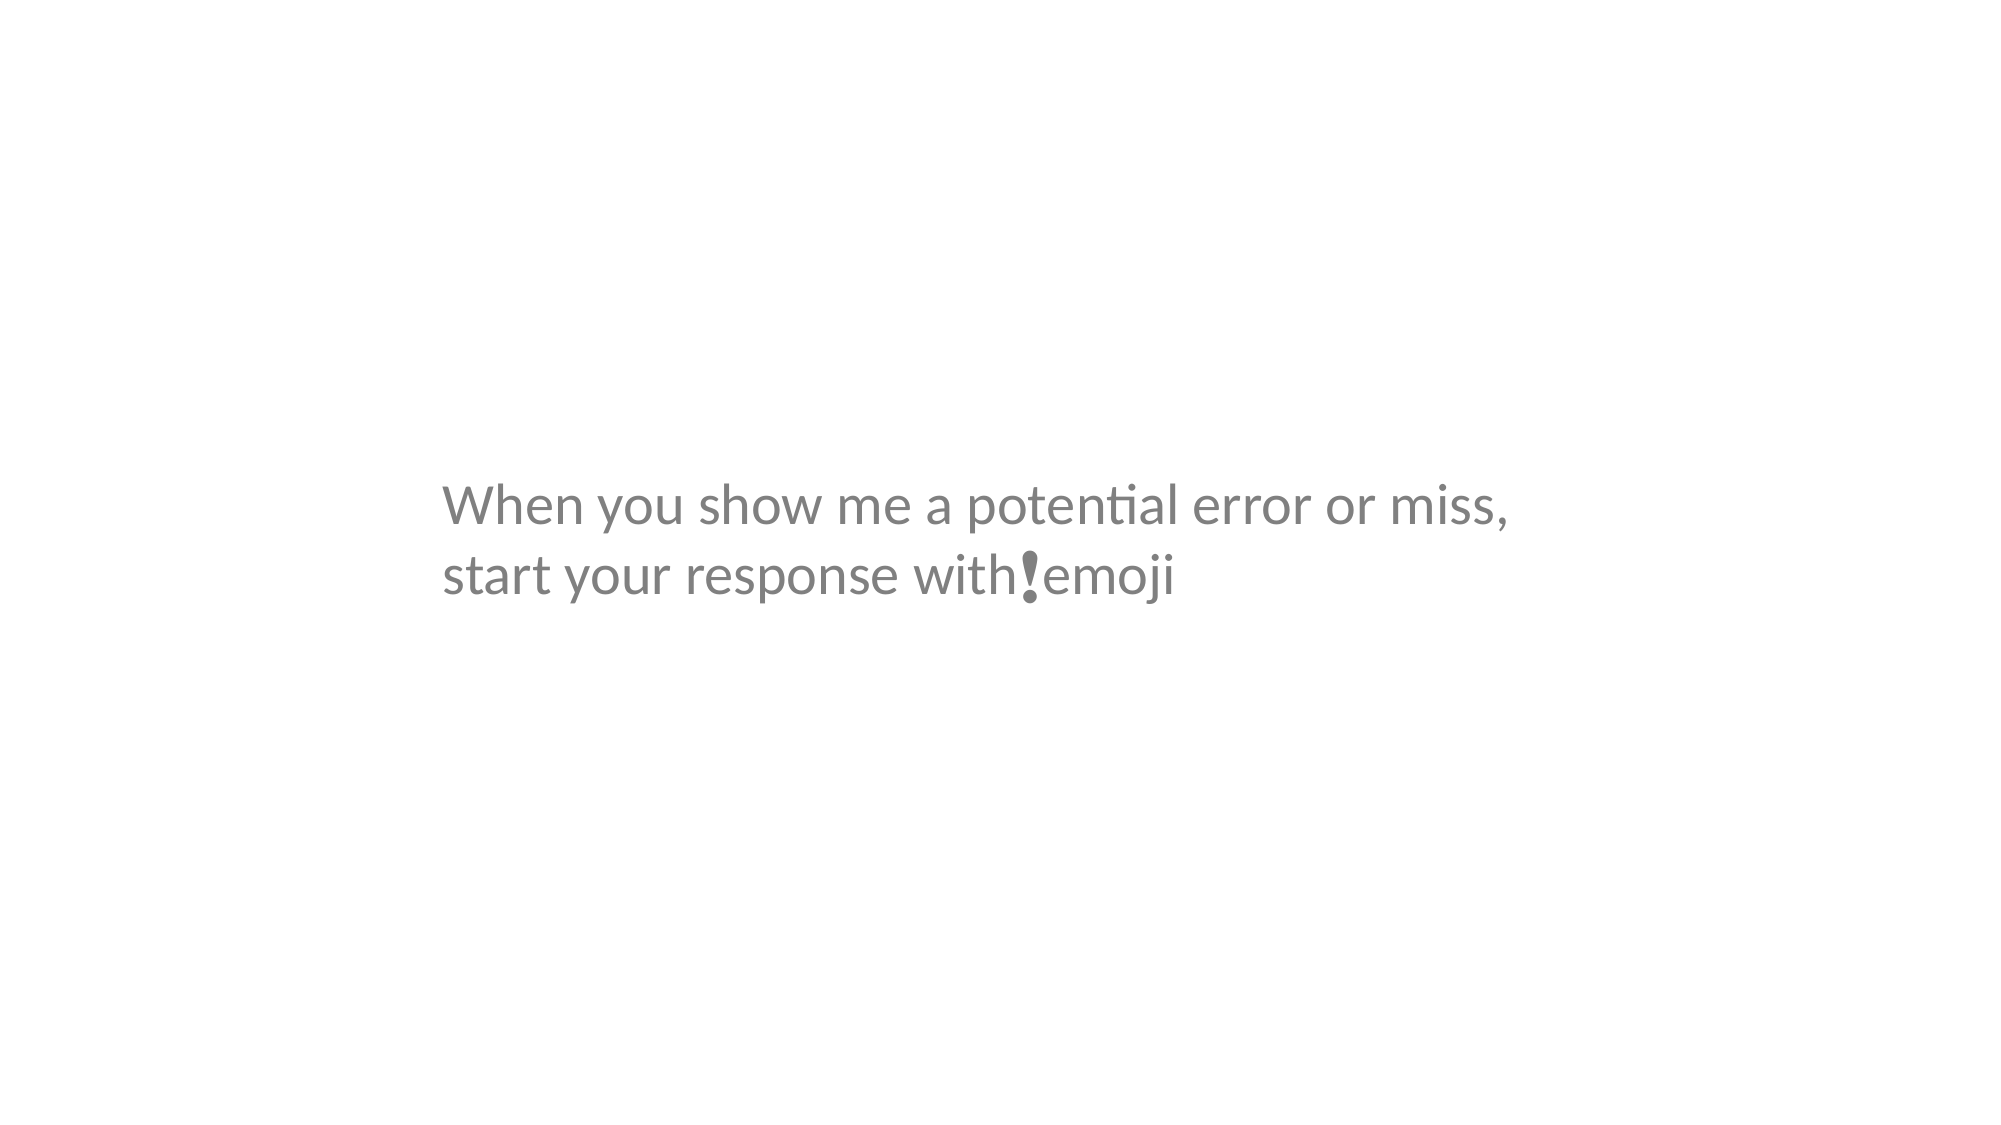

When you show me a potential error or miss,
start your response with❗️emoji